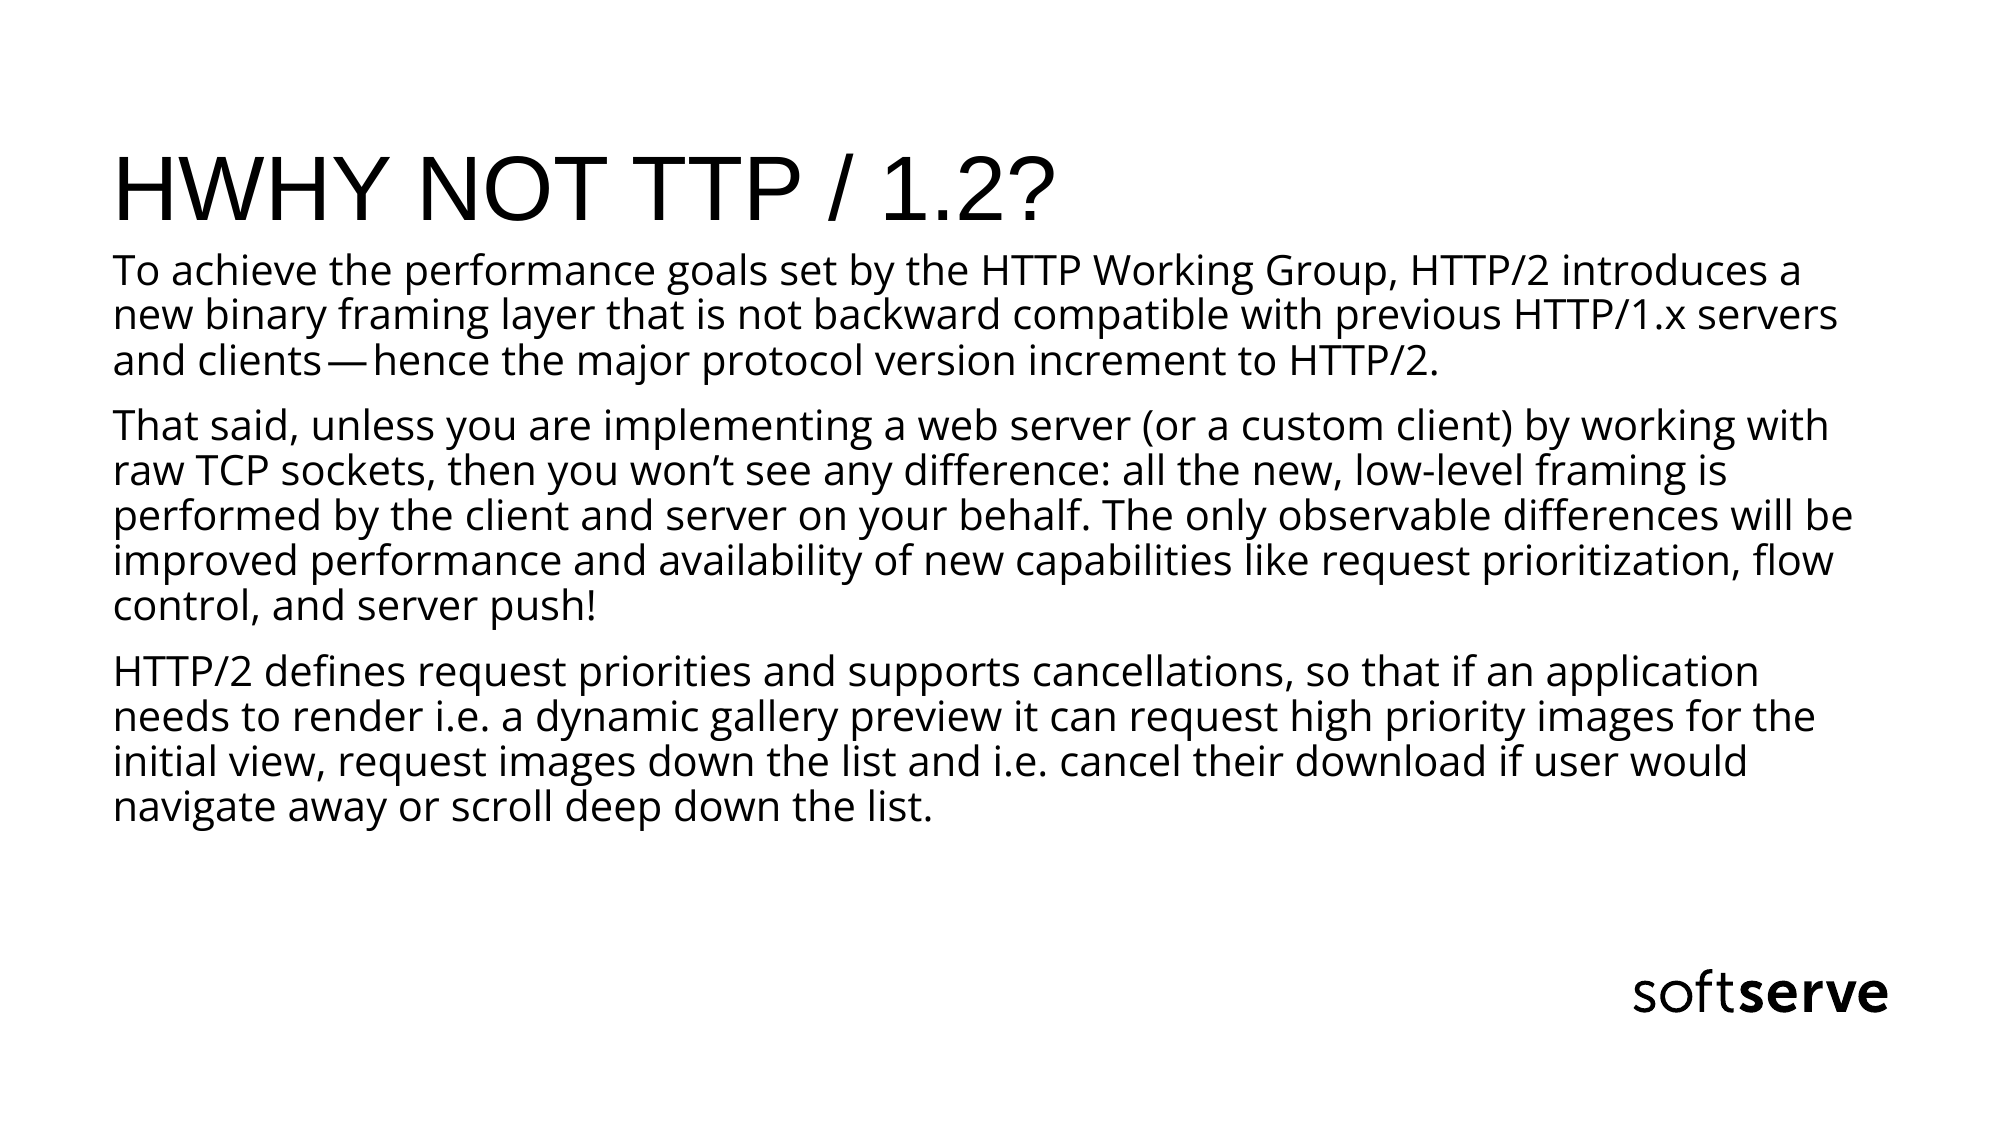

HWHY NOT TTP / 1.2?
To achieve the performance goals set by the HTTP Working Group, HTTP/2 introduces a new binary framing layer that is not backward compatible with previous HTTP/1.x servers and clients — hence the major protocol version increment to HTTP/2.
That said, unless you are implementing a web server (or a custom client) by working with raw TCP sockets, then you won’t see any difference: all the new, low-level framing is performed by the client and server on your behalf. The only observable differences will be improved performance and availability of new capabilities like request prioritization, flow control, and server push!
HTTP/2 defines request priorities and supports cancellations, so that if an application needs to render i.e. a dynamic gallery preview it can request high priority images for the initial view, request images down the list and i.e. cancel their download if user would navigate away or scroll deep down the list.